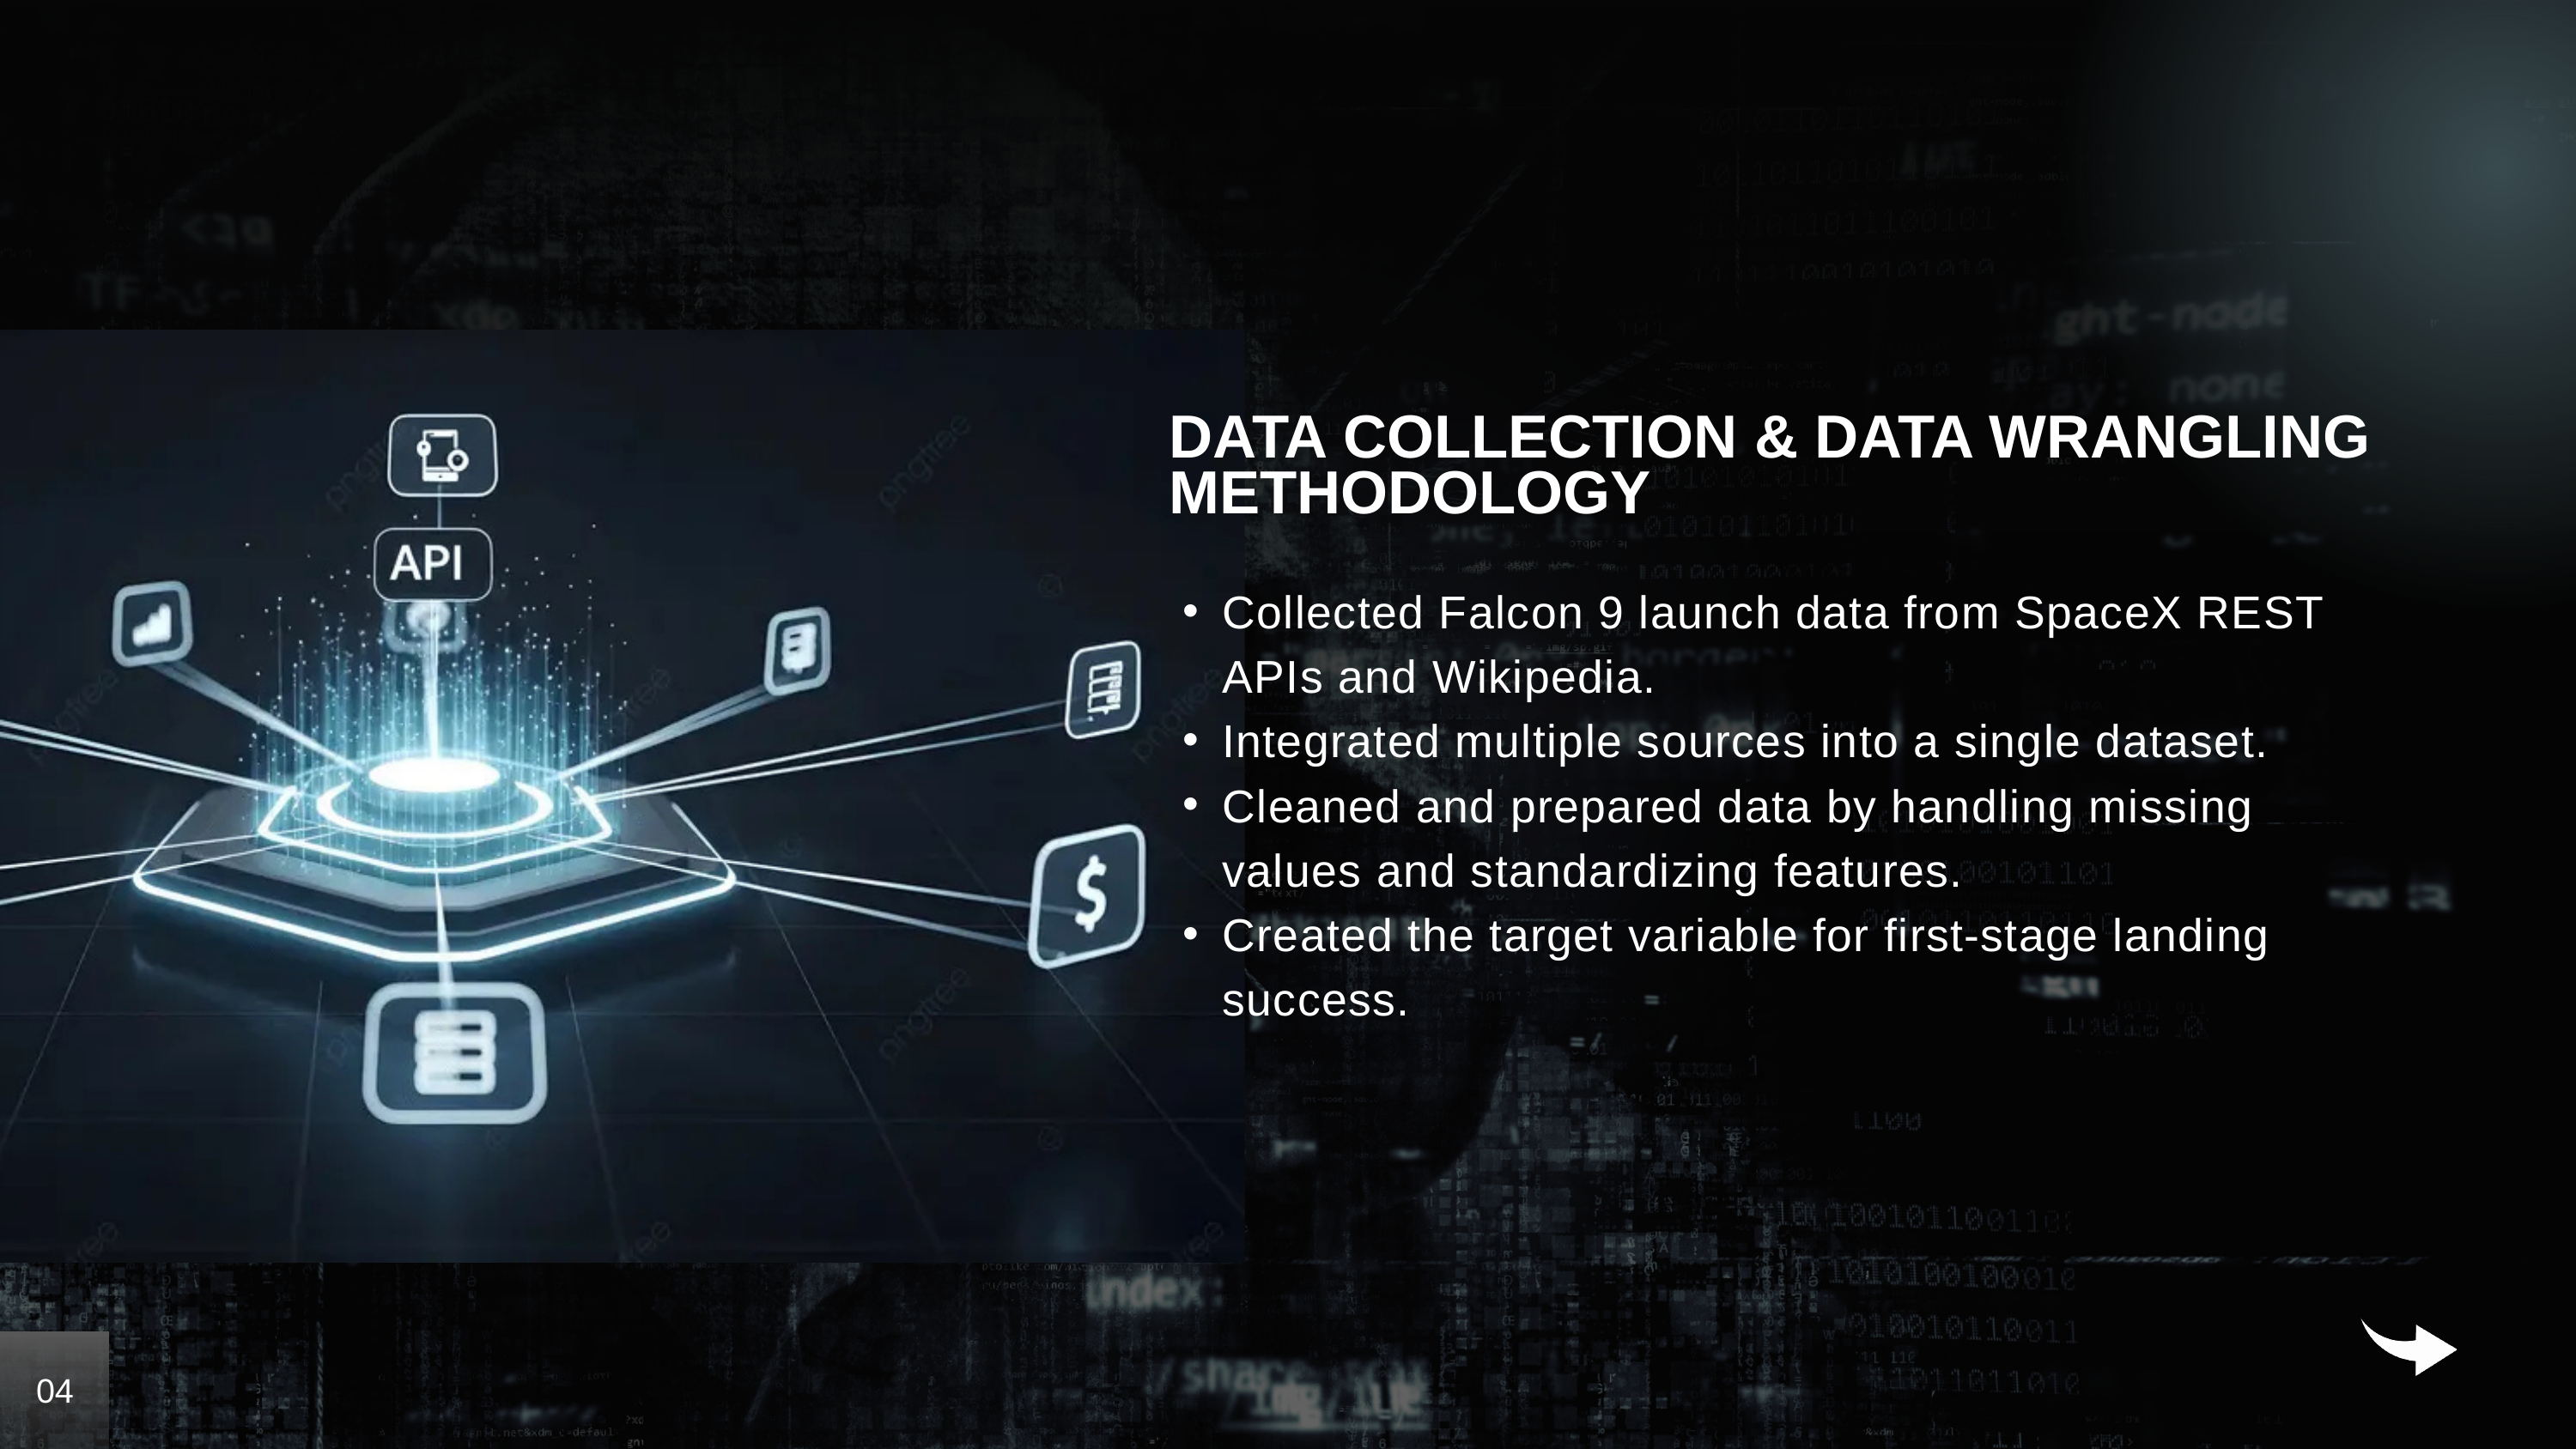

DATA COLLECTION & DATA WRANGLING METHODOLOGY
Collected Falcon 9 launch data from SpaceX REST APIs and Wikipedia.
Integrated multiple sources into a single dataset.
Cleaned and prepared data by handling missing values and standardizing features.
Created the target variable for first-stage landing success.

04